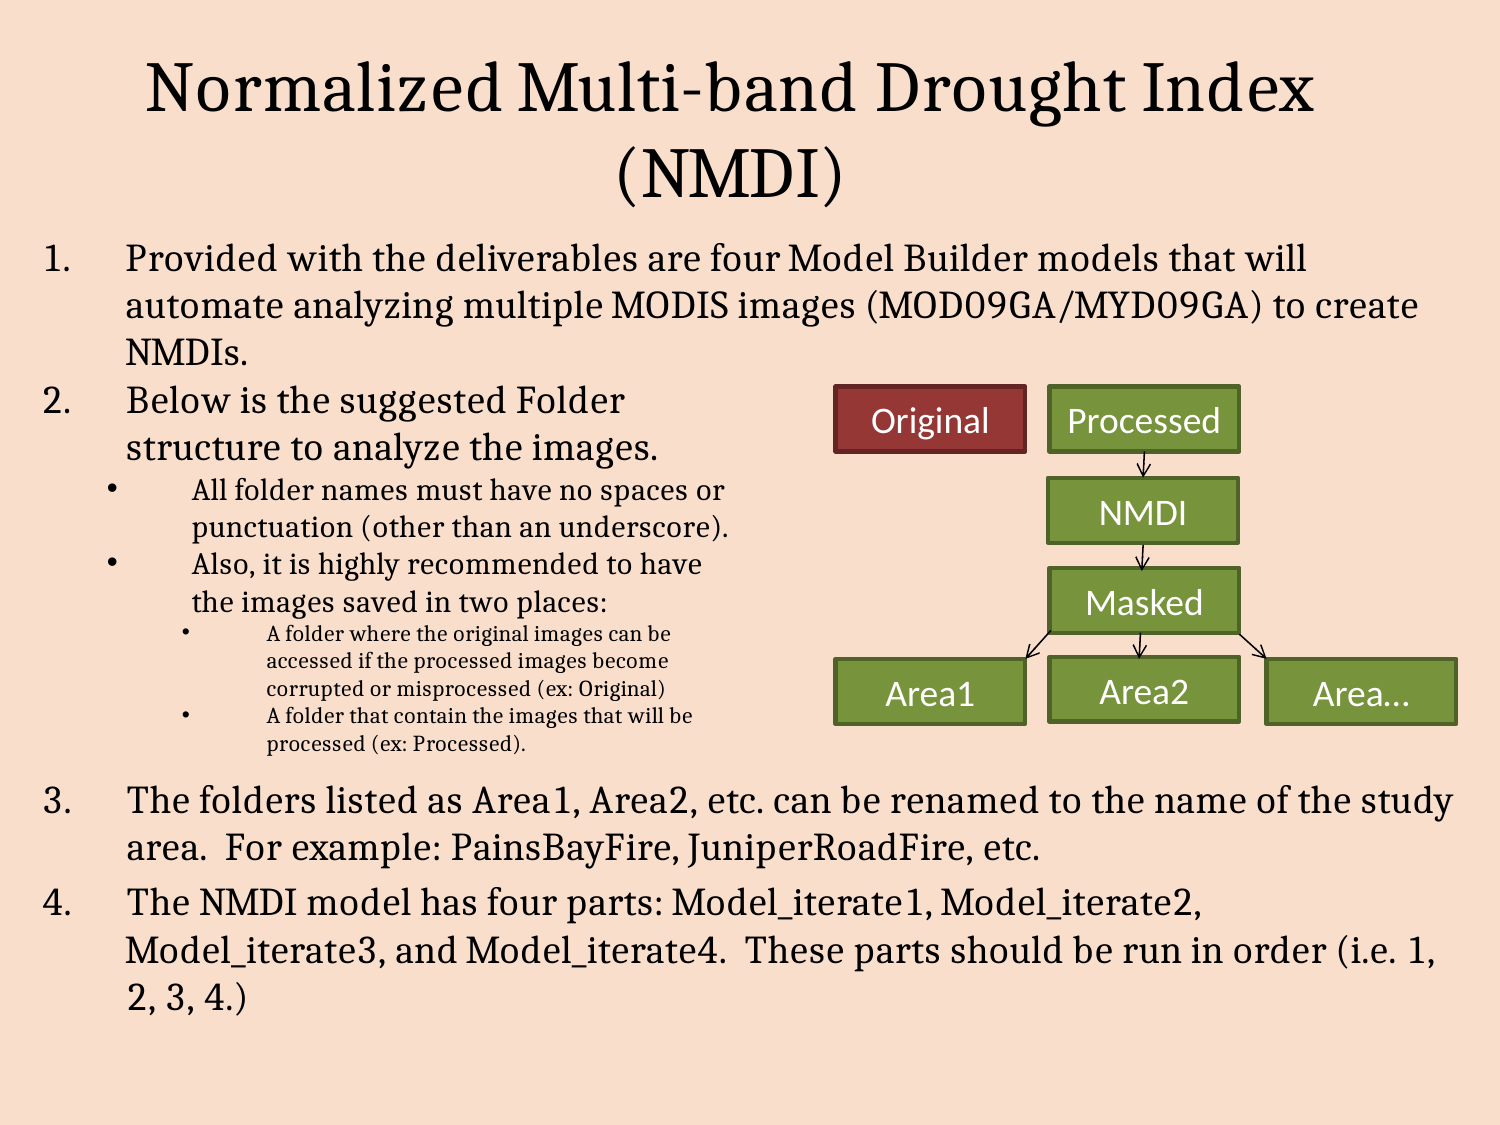

# Normalized Multi-band Drought Index (NMDI)
Provided with the deliverables are four Model Builder models that will automate analyzing multiple MODIS images (MOD09GA/MYD09GA) to create NMDIs.
Below is the suggested Folder structure to analyze the images.
All folder names must have no spaces or punctuation (other than an underscore).
Also, it is highly recommended to have the images saved in two places:
A folder where the original images can be accessed if the processed images become corrupted or misprocessed (ex: Original)
A folder that contain the images that will be processed (ex: Processed).
Original
Processed
NMDI
Masked
Area2
Area1
Area…
The folders listed as Area1, Area2, etc. can be renamed to the name of the study area.  For example: PainsBayFire, JuniperRoadFire, etc.
The NMDI model has four parts: Model_iterate1, Model_iterate2, Model_iterate3, and Model_iterate4.  These parts should be run in order (i.e. 1, 2, 3, 4.)